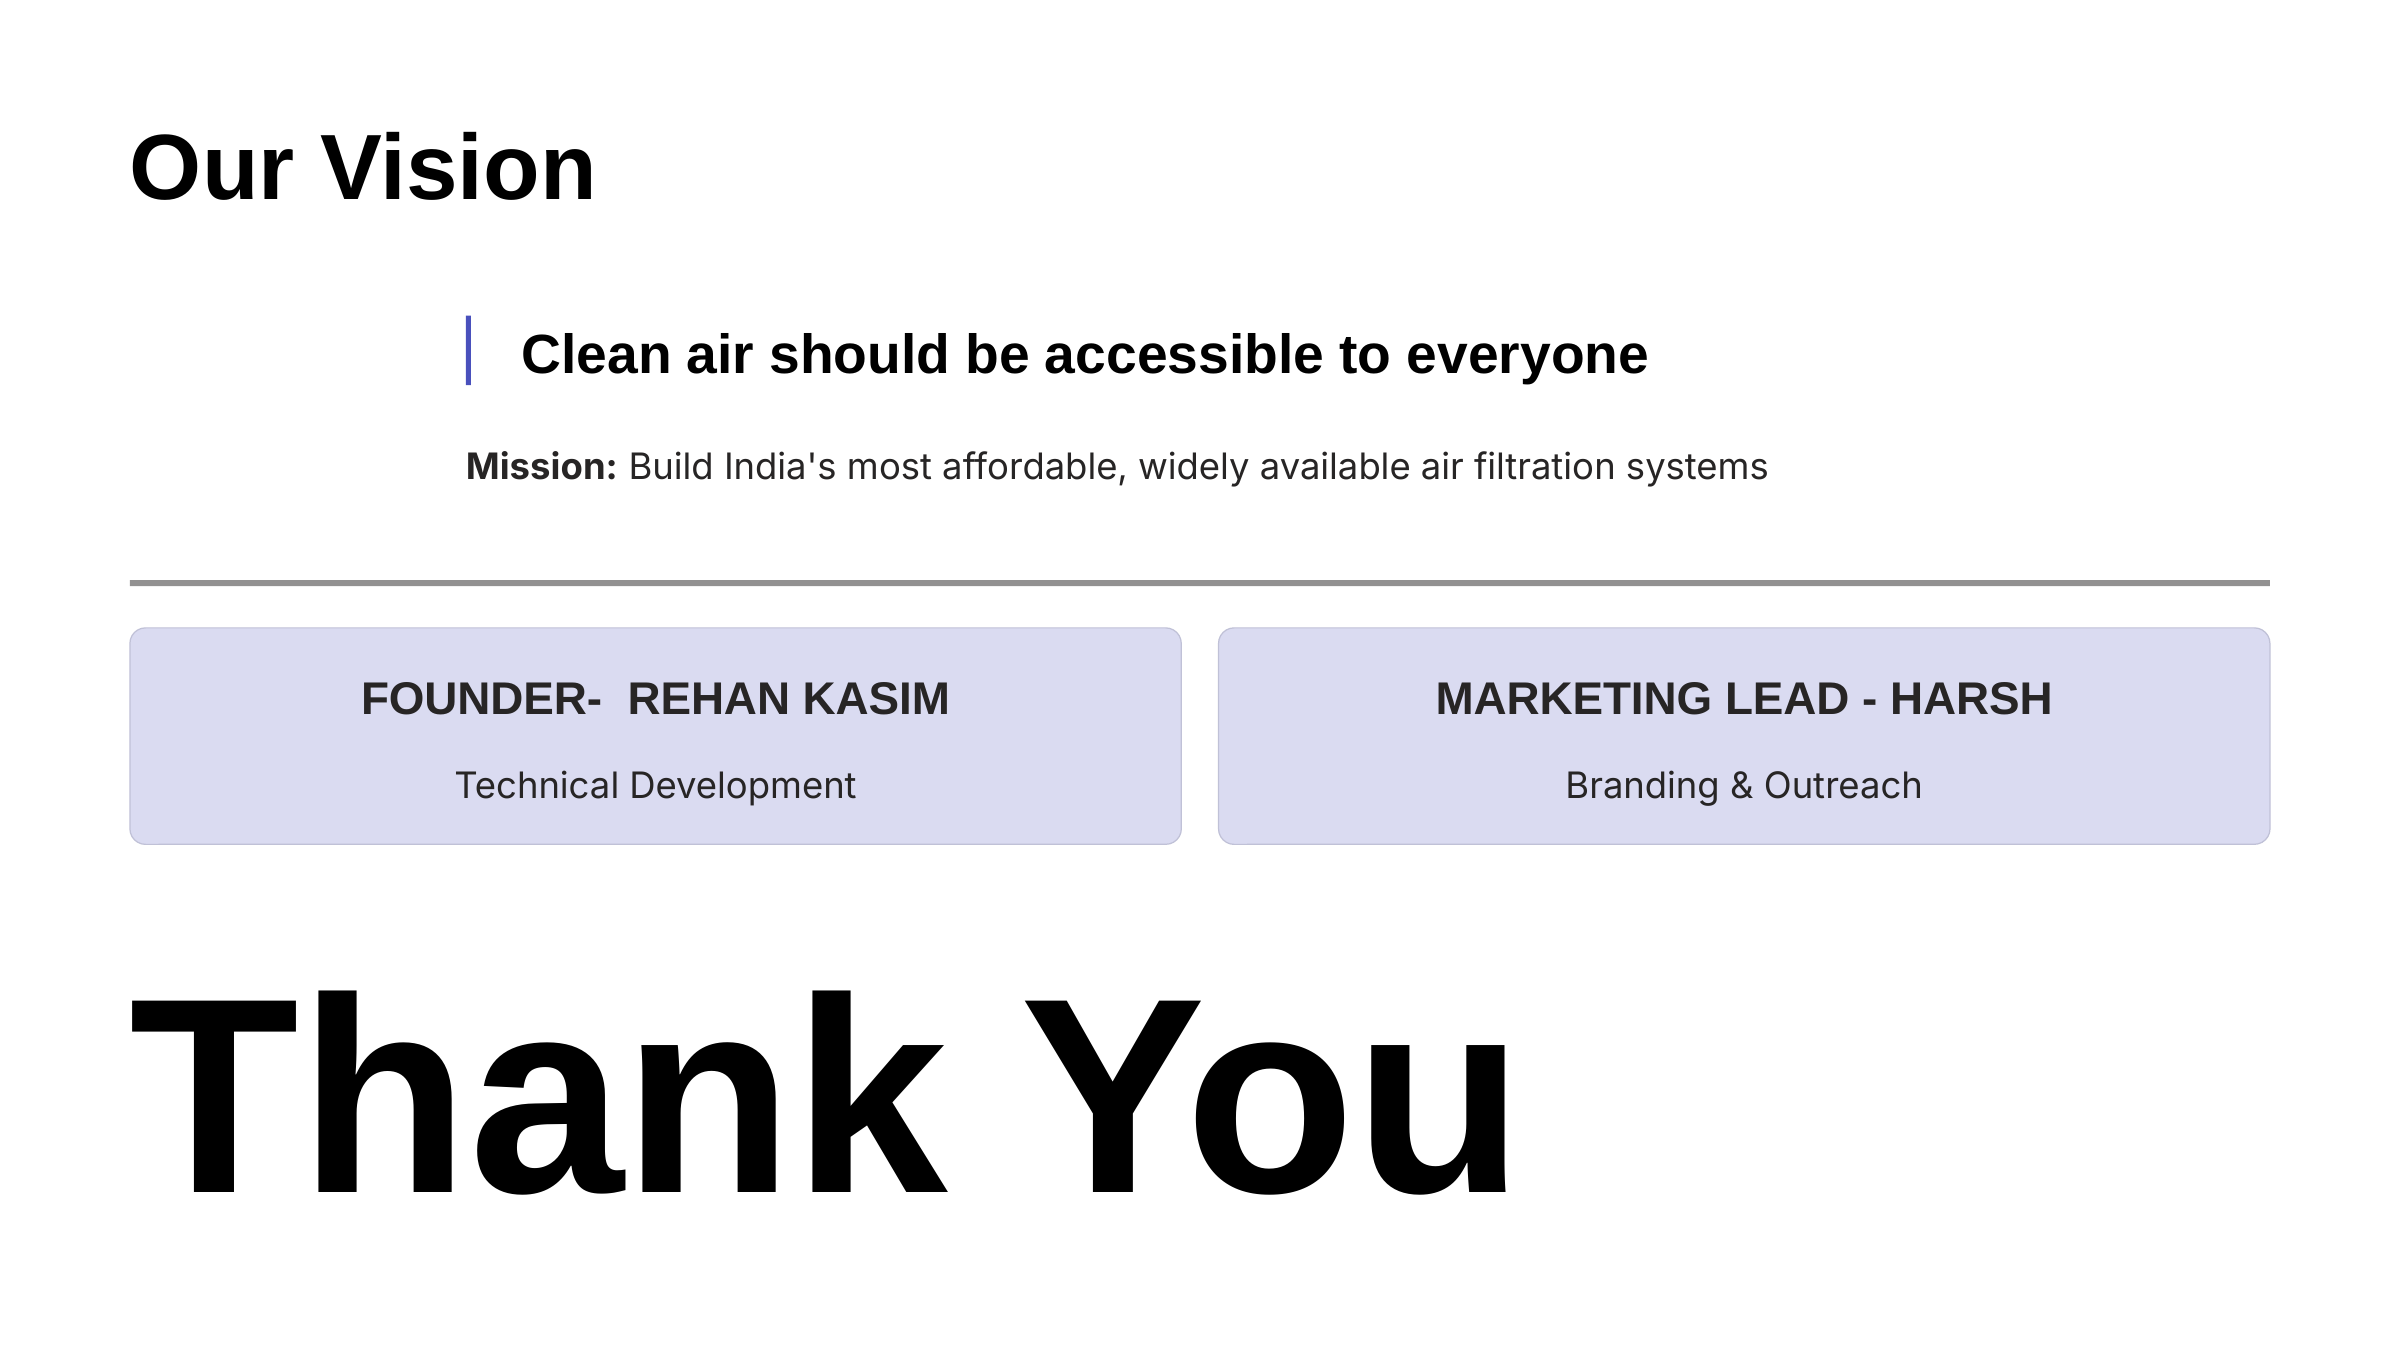

Our Vision

Clean air should be accessible to everyone
Mission: Build India's most affordable, widely available air filtration systems

FOUNDER-  REHAN KASIM
MARKETING LEAD - HARSH
Technical Development
Branding & Outreach
Thank You